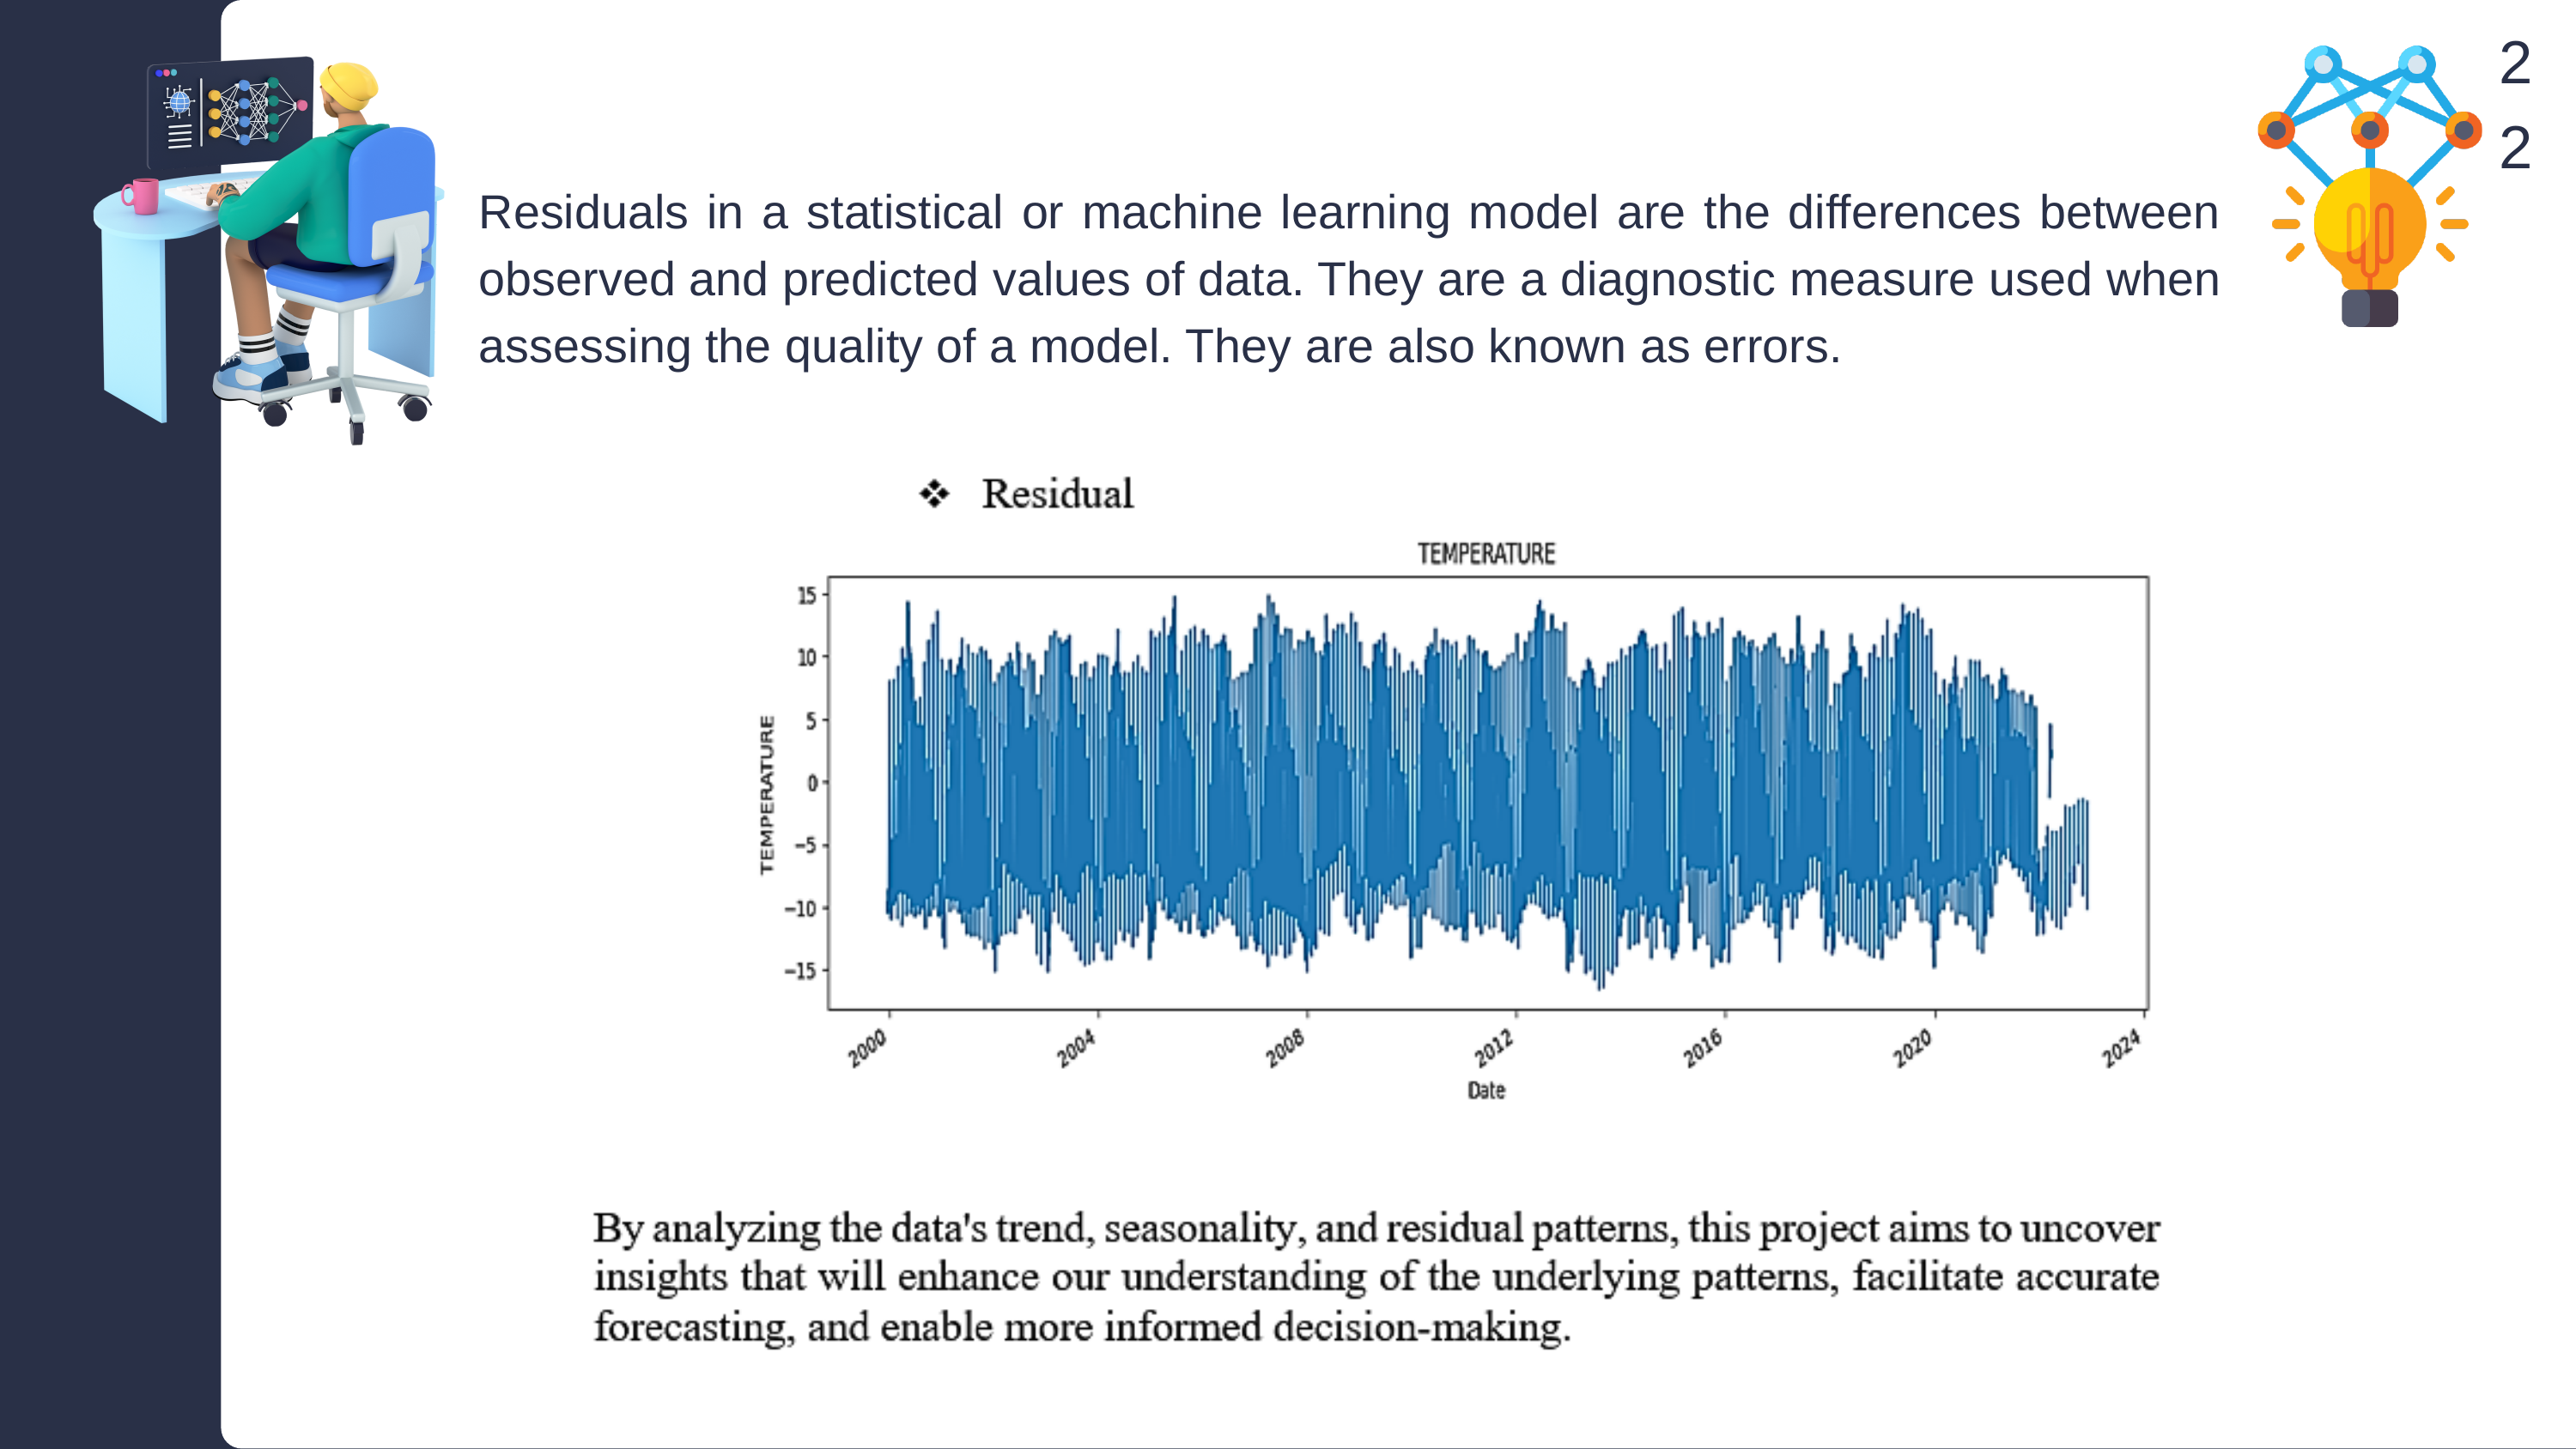

22

Residuals in a statistical or machine learning model are the differences between observed and predicted values of data. They are a diagnostic measure used when assessing the quality of a model. They are also known as errors.